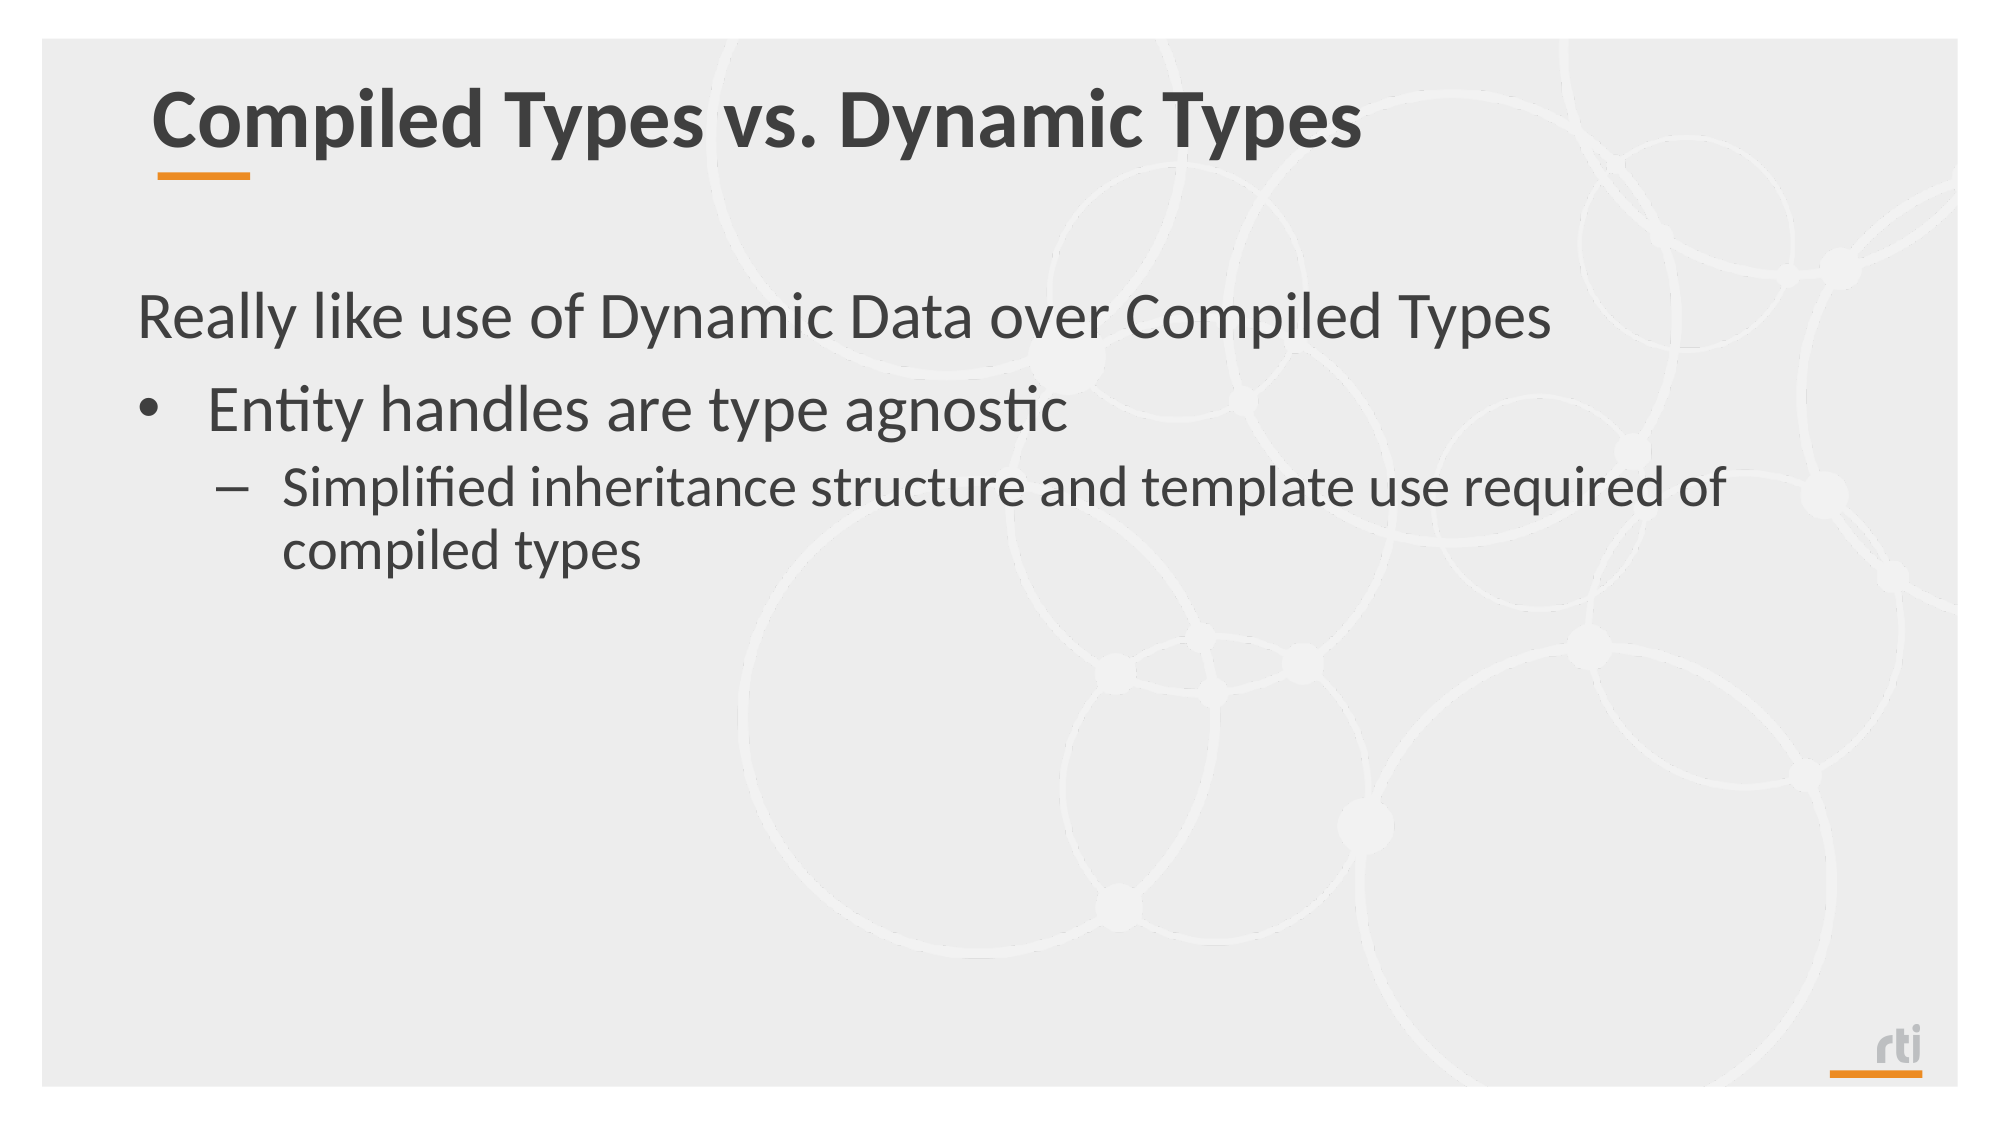

# Compiled Types vs. Dynamic Types

Really like use of Dynamic Data over Compiled Types
Entity handles are type agnostic
Simplified inheritance structure and template use required of compiled types